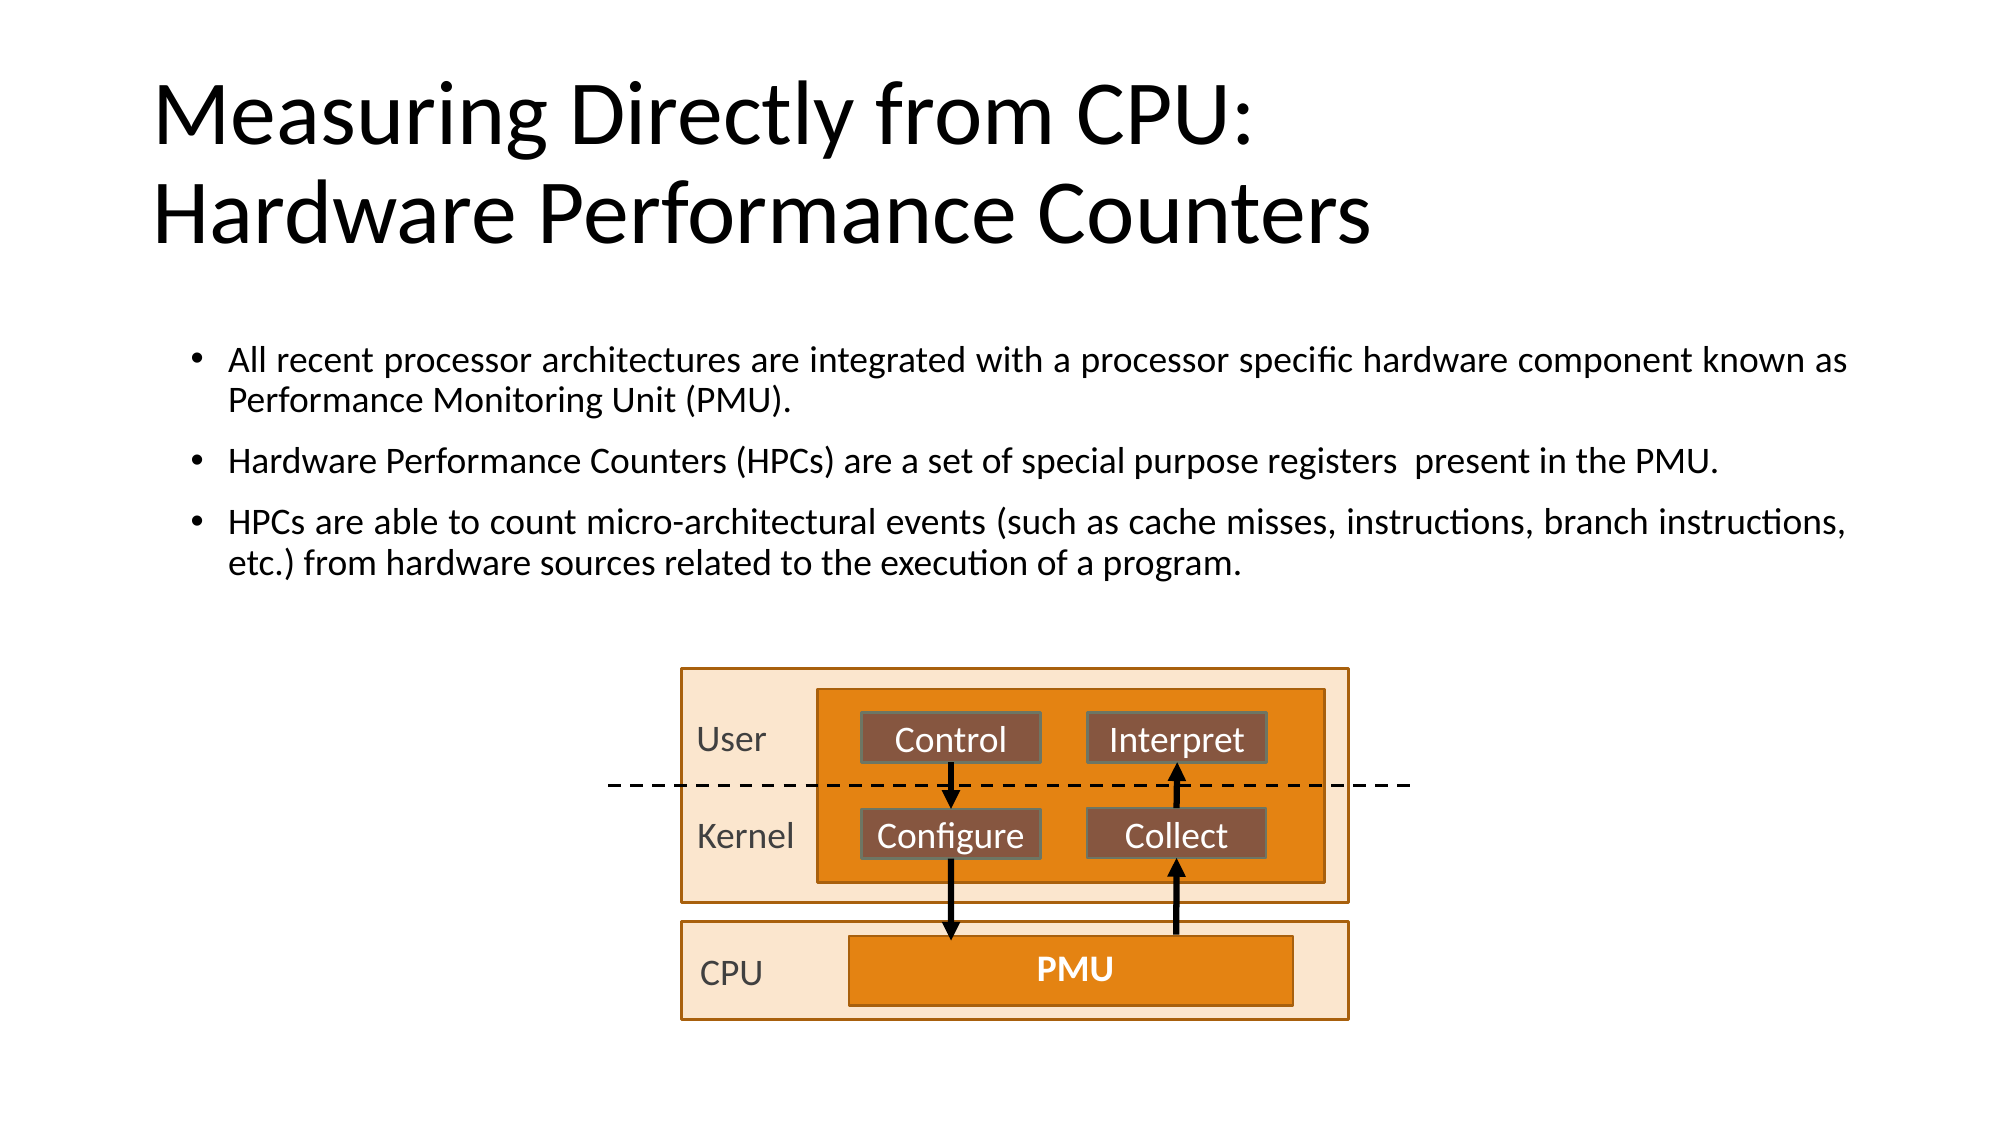

# Measuring Directly from CPU: Hardware Performance Counters
All recent processor architectures are integrated with a processor specific hardware component known as Performance Monitoring Unit (PMU).
Hardware Performance Counters (HPCs) are a set of special purpose registers  present in the PMU.
HPCs are able to count micro-architectural events (such as cache misses, instructions, branch instructions, etc.) from hardware sources related to the execution of a program.

User
Interpret
Control
Kernel
Collect
Configure

PMU
CPU